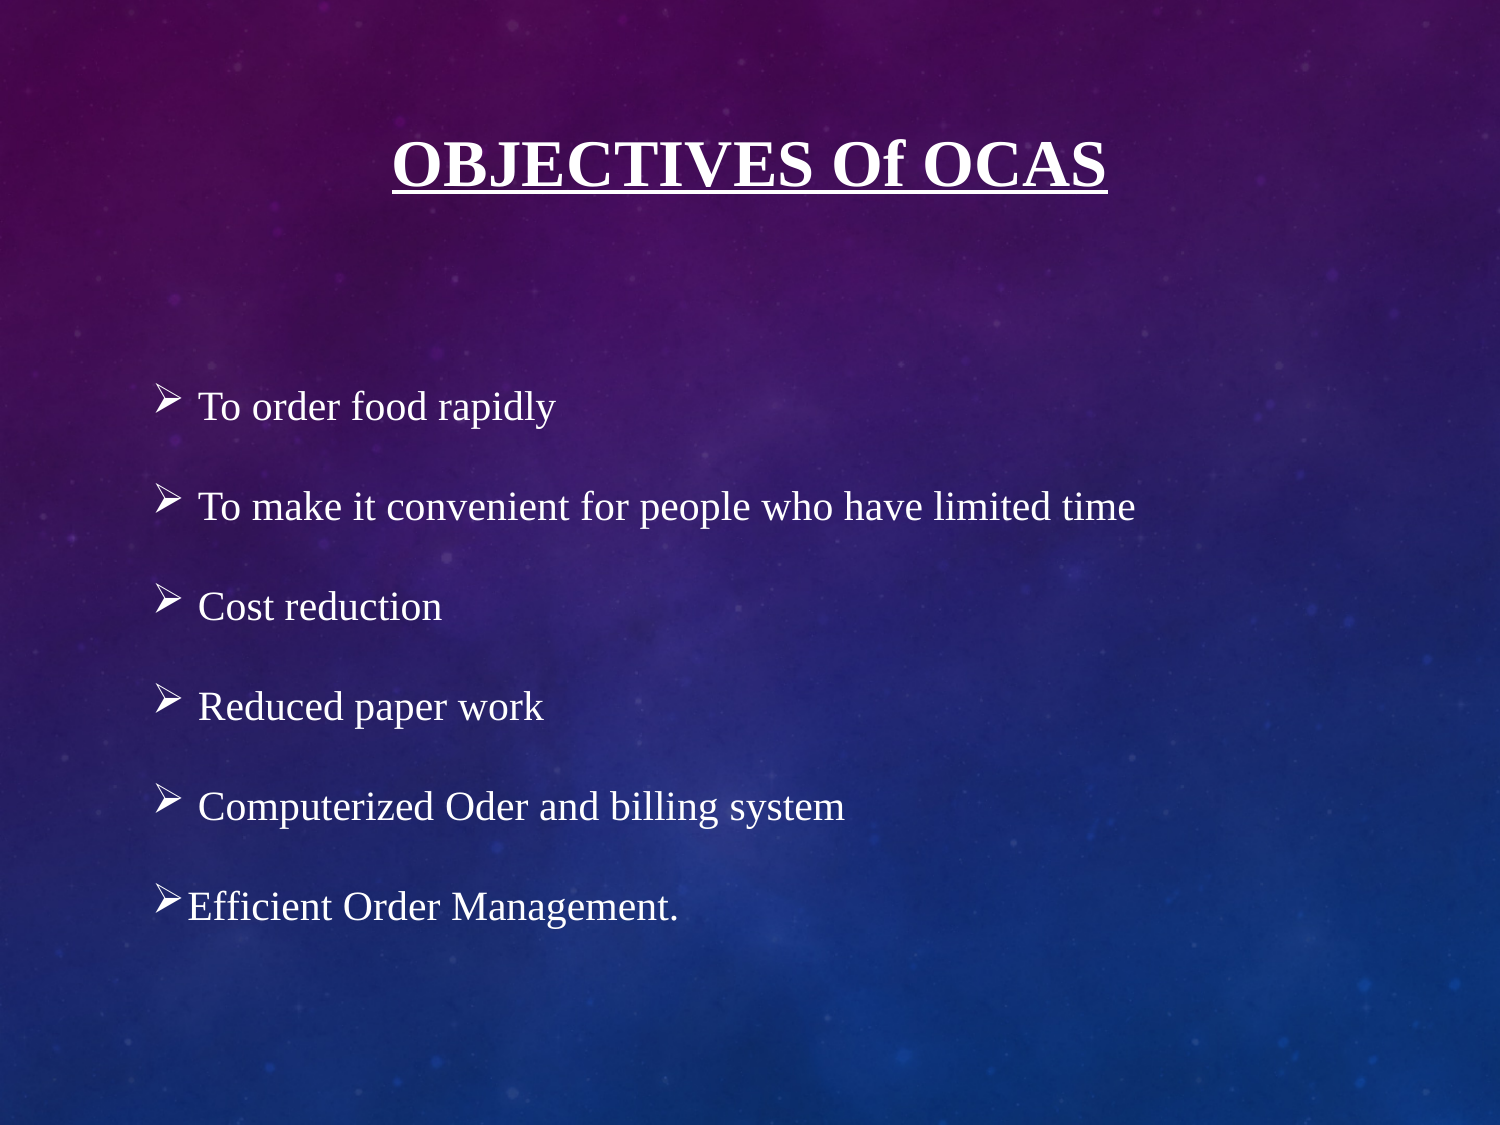

OBJECTIVES Of OCAS

 To order food rapidly
 To make it convenient for people who have limited time
 Cost reduction
 Reduced paper work
 Computerized Oder and billing system
Efficient Order Management.